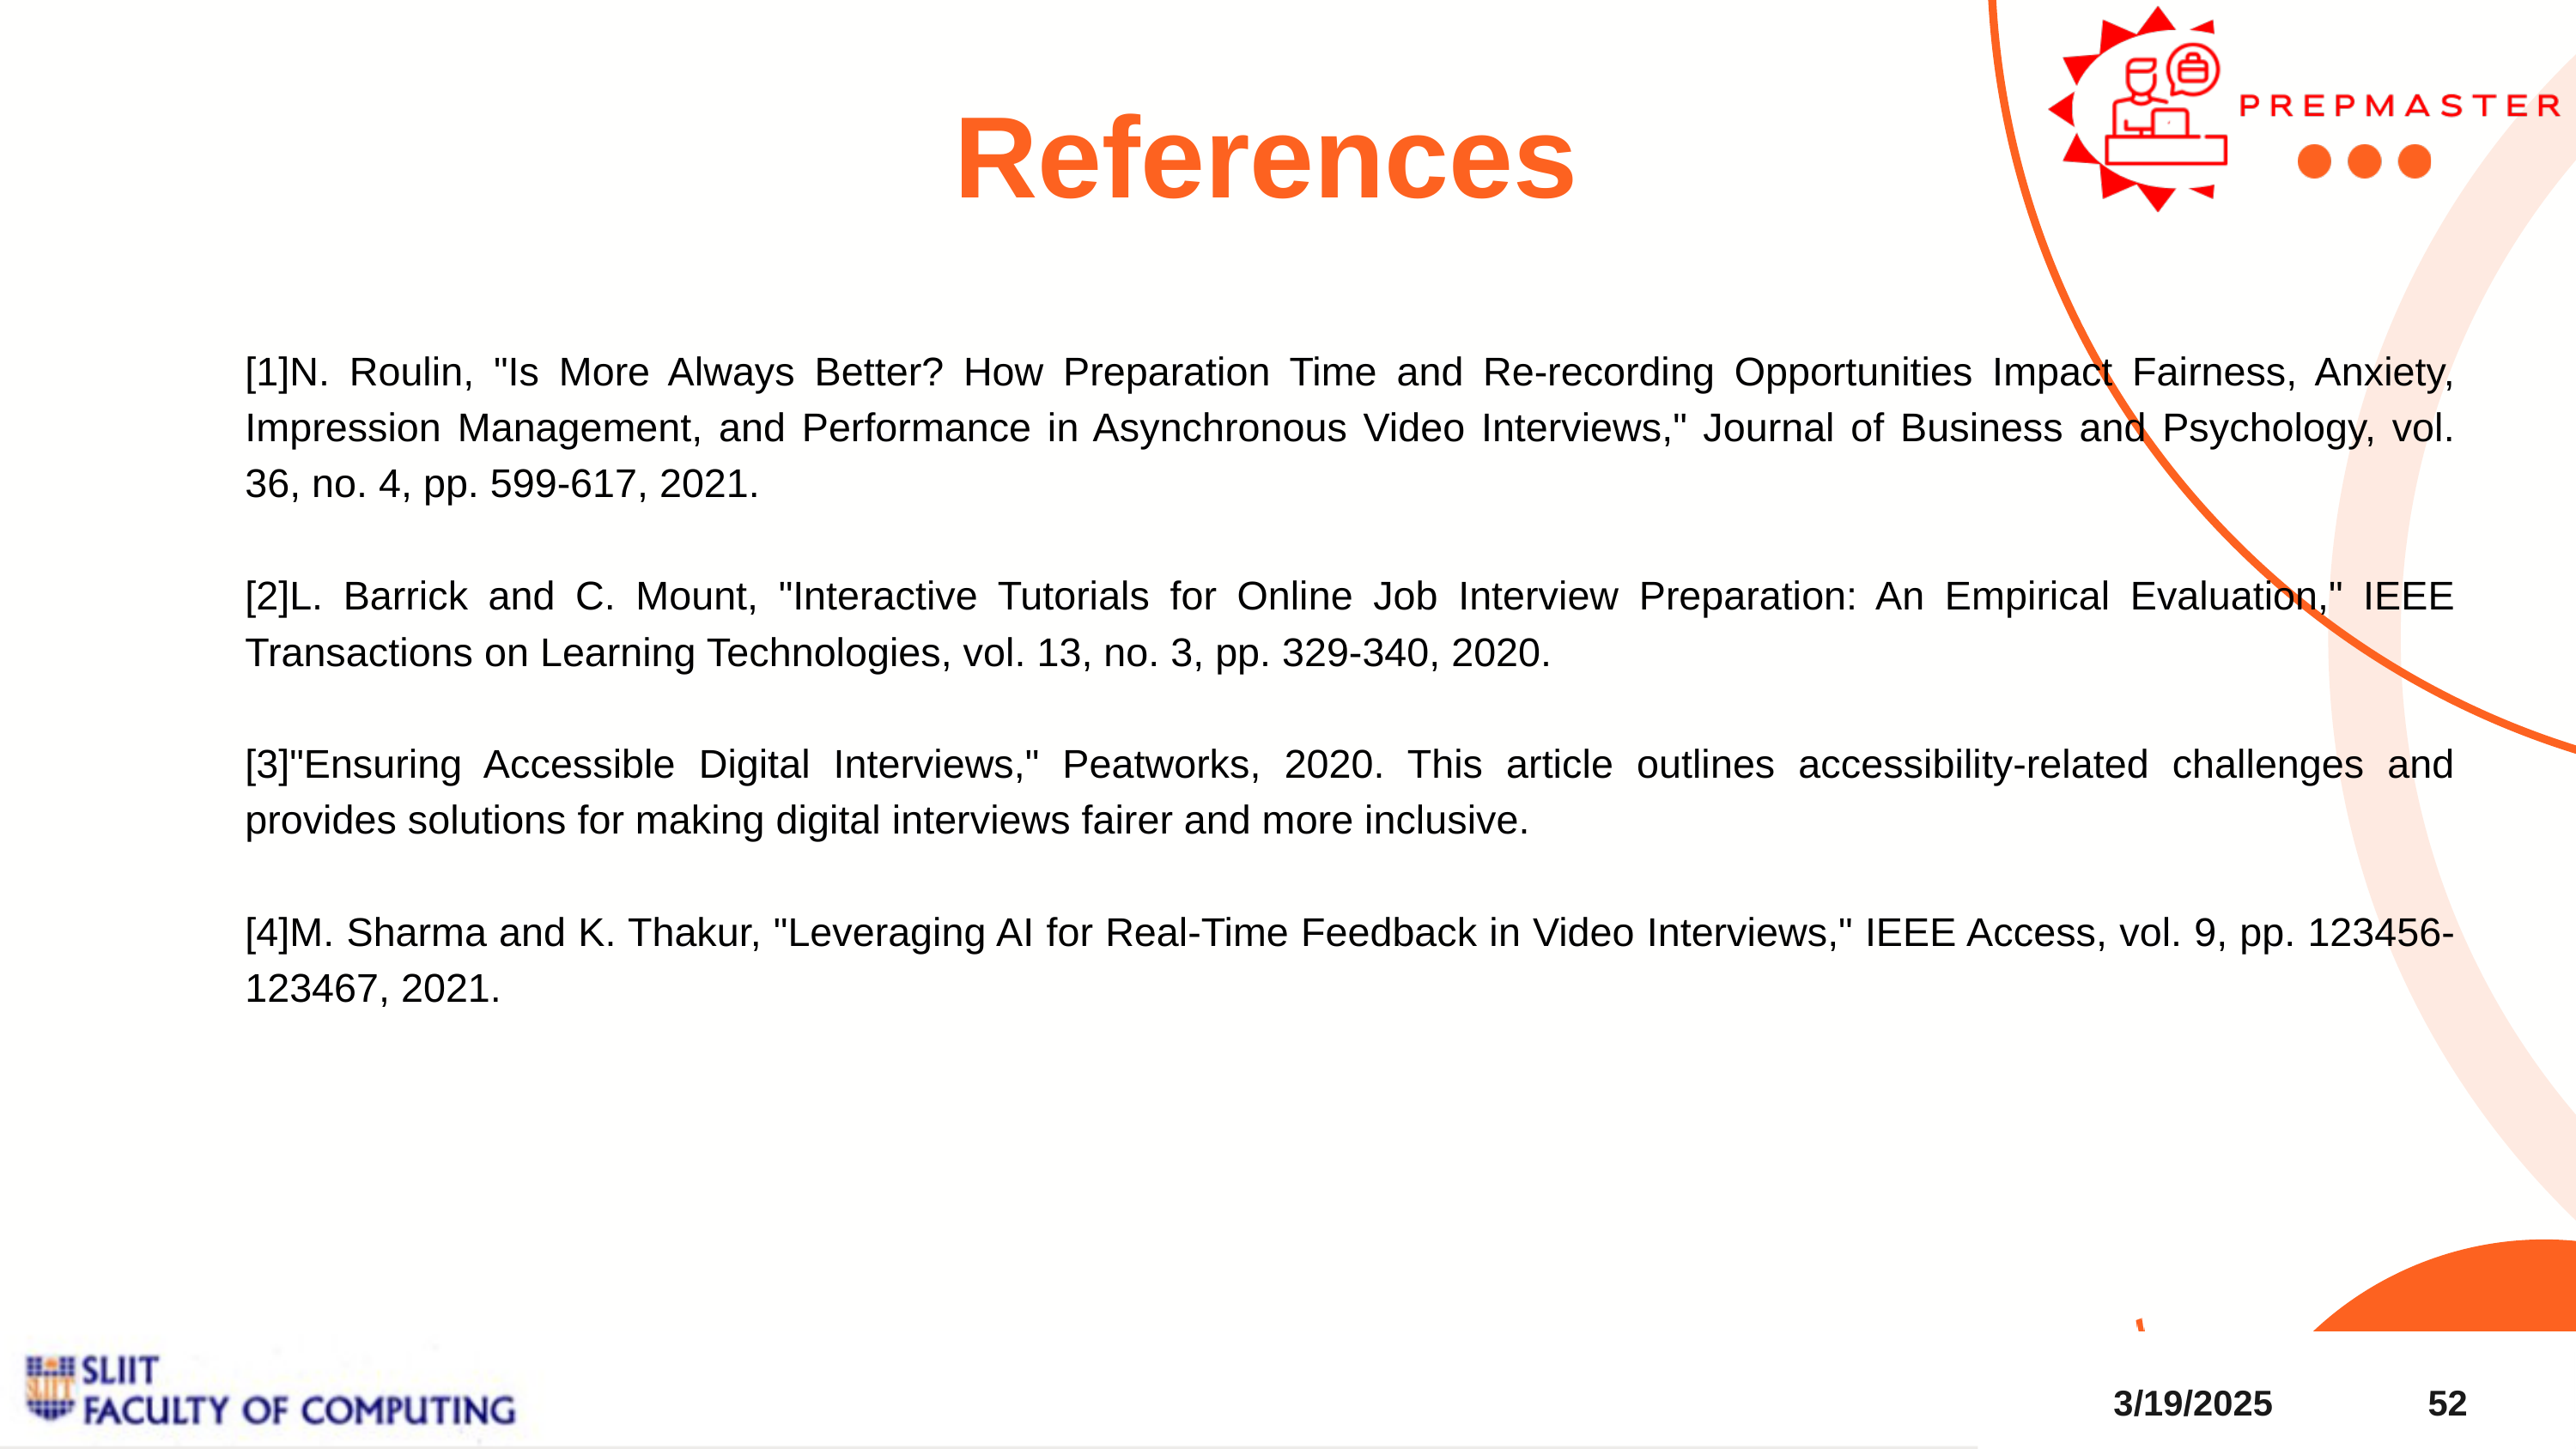

References

[1]N. Roulin, "Is More Always Better? How Preparation Time and Re-recording Opportunities Impact Fairness, Anxiety, Impression Management, and Performance in Asynchronous Video Interviews," Journal of Business and Psychology, vol. 36, no. 4, pp. 599-617, 2021.

[2]L. Barrick and C. Mount, "Interactive Tutorials for Online Job Interview Preparation: An Empirical Evaluation," IEEE Transactions on Learning Technologies, vol. 13, no. 3, pp. 329-340, 2020.

[3]"Ensuring Accessible Digital Interviews," Peatworks, 2020. This article outlines accessibility-related challenges and provides solutions for making digital interviews fairer and more inclusive.

[4]M. Sharma and K. Thakur, "Leveraging AI for Real-Time Feedback in Video Interviews," IEEE Access, vol. 9, pp. 123456-123467, 2021.

3/19/2025
52